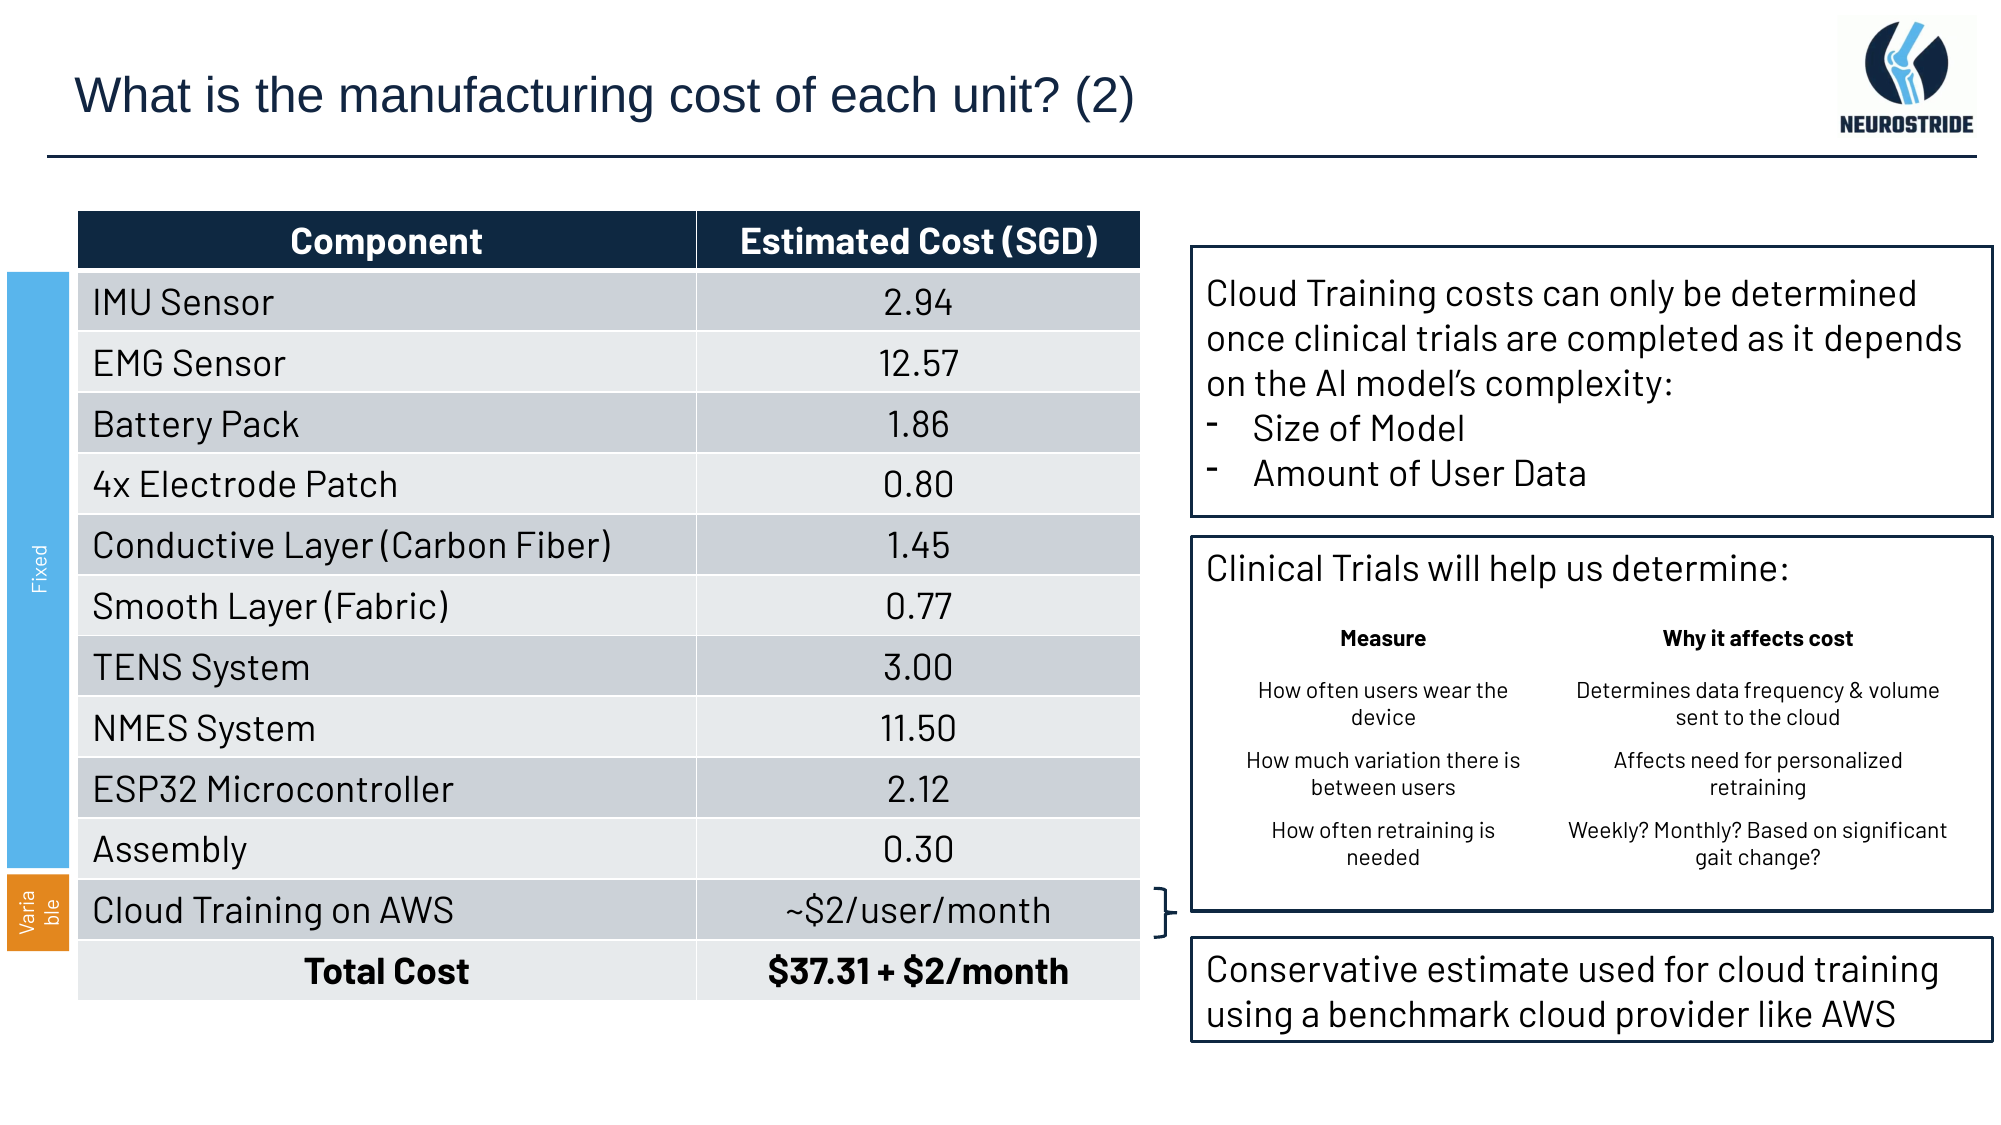

What is the manufacturing cost of each unit? (2)
| Component | Estimated Cost (SGD) |
| --- | --- |
| IMU Sensor | 2.94 |
| EMG Sensor | 12.57 |
| Battery Pack | 1.86 |
| 4x Electrode Patch | 0.80 |
| Conductive Layer (Carbon Fiber) | 1.45 |
| Smooth Layer (Fabric) | 0.77 |
| TENS System | 3.00 |
| NMES System | 11.50 |
| ESP32 Microcontroller | 2.12 |
| Assembly | 0.30 |
| Cloud Training on AWS | ~$2/user/month |
| Total Cost | $37.31 + $2/month |
Cloud Training costs can only be determined once clinical trials are completed as it depends on the AI model’s complexity:
Size of Model
Amount of User Data
Clinical Trials will help us determine:

Fixed
| Measure | Why it affects cost |
| --- | --- |
| How often users wear the device | Determines data frequency & volume sent to the cloud |
| How much variation there is between users | Affects need for personalized retraining |
| How often retraining is needed | Weekly? Monthly? Based on significant gait change? |
Variable

Conservative estimate used for cloud training using a benchmark cloud provider like AWS